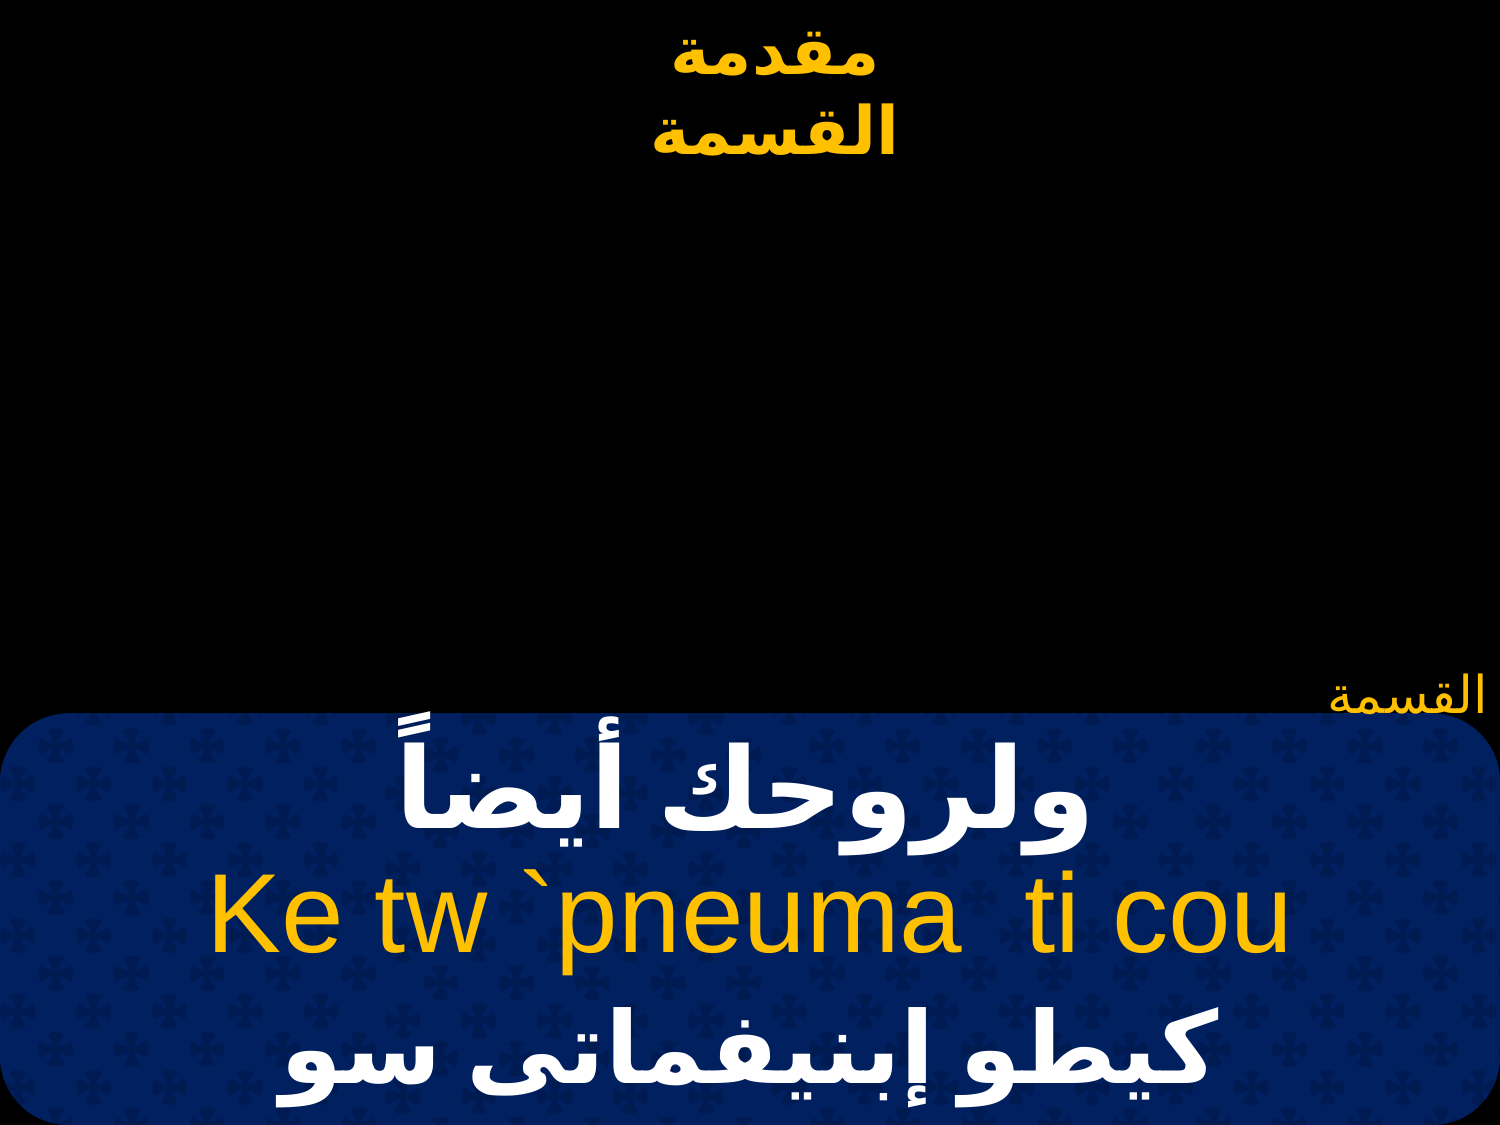

القسمة
# ولروحك أيضاً
Ke tw `pneuma  ti cou
كيطو إبنيفماتى سو